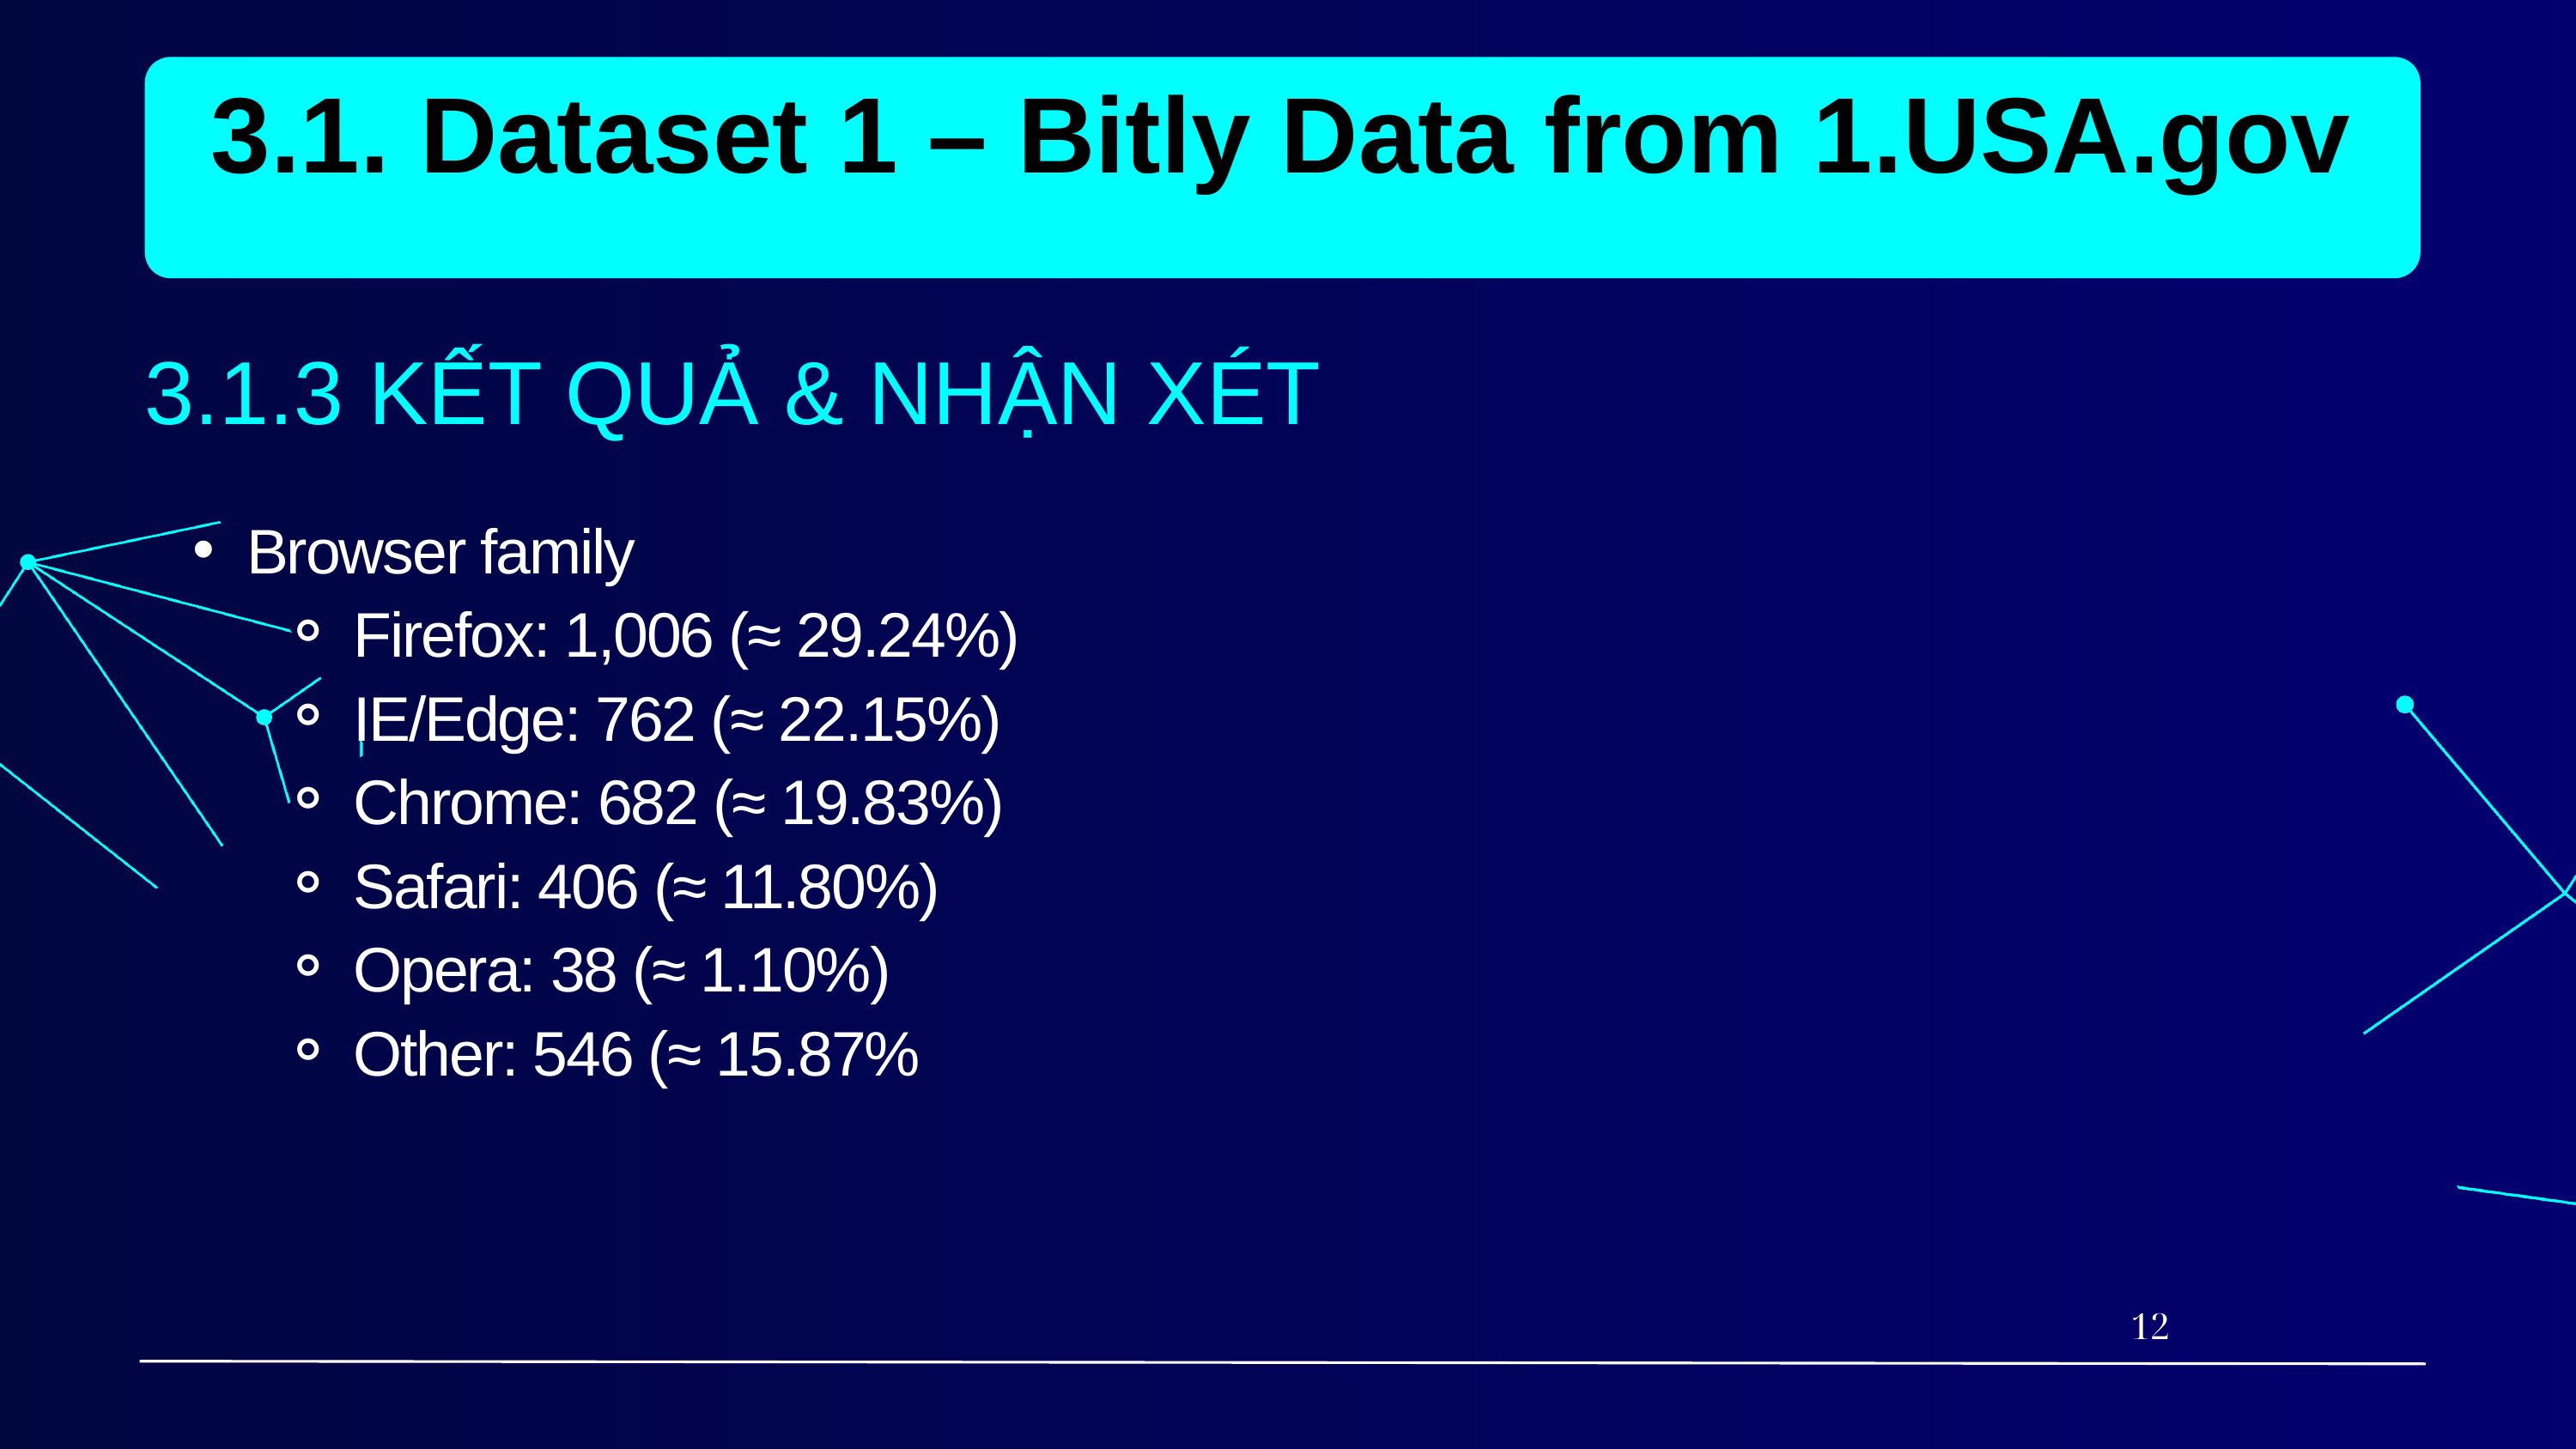

3.1. Dataset 1 – Bitly Data from 1.USA.gov
3.1.3 KẾT QUẢ & NHẬN XÉT

Browser family
Firefox: 1,006 (≈ 29.24%)
IE/Edge: 762 (≈ 22.15%)
Chrome: 682 (≈ 19.83%)
Safari: 406 (≈ 11.80%)
Opera: 38 (≈ 1.10%)
Other: 546 (≈ 15.87%

12